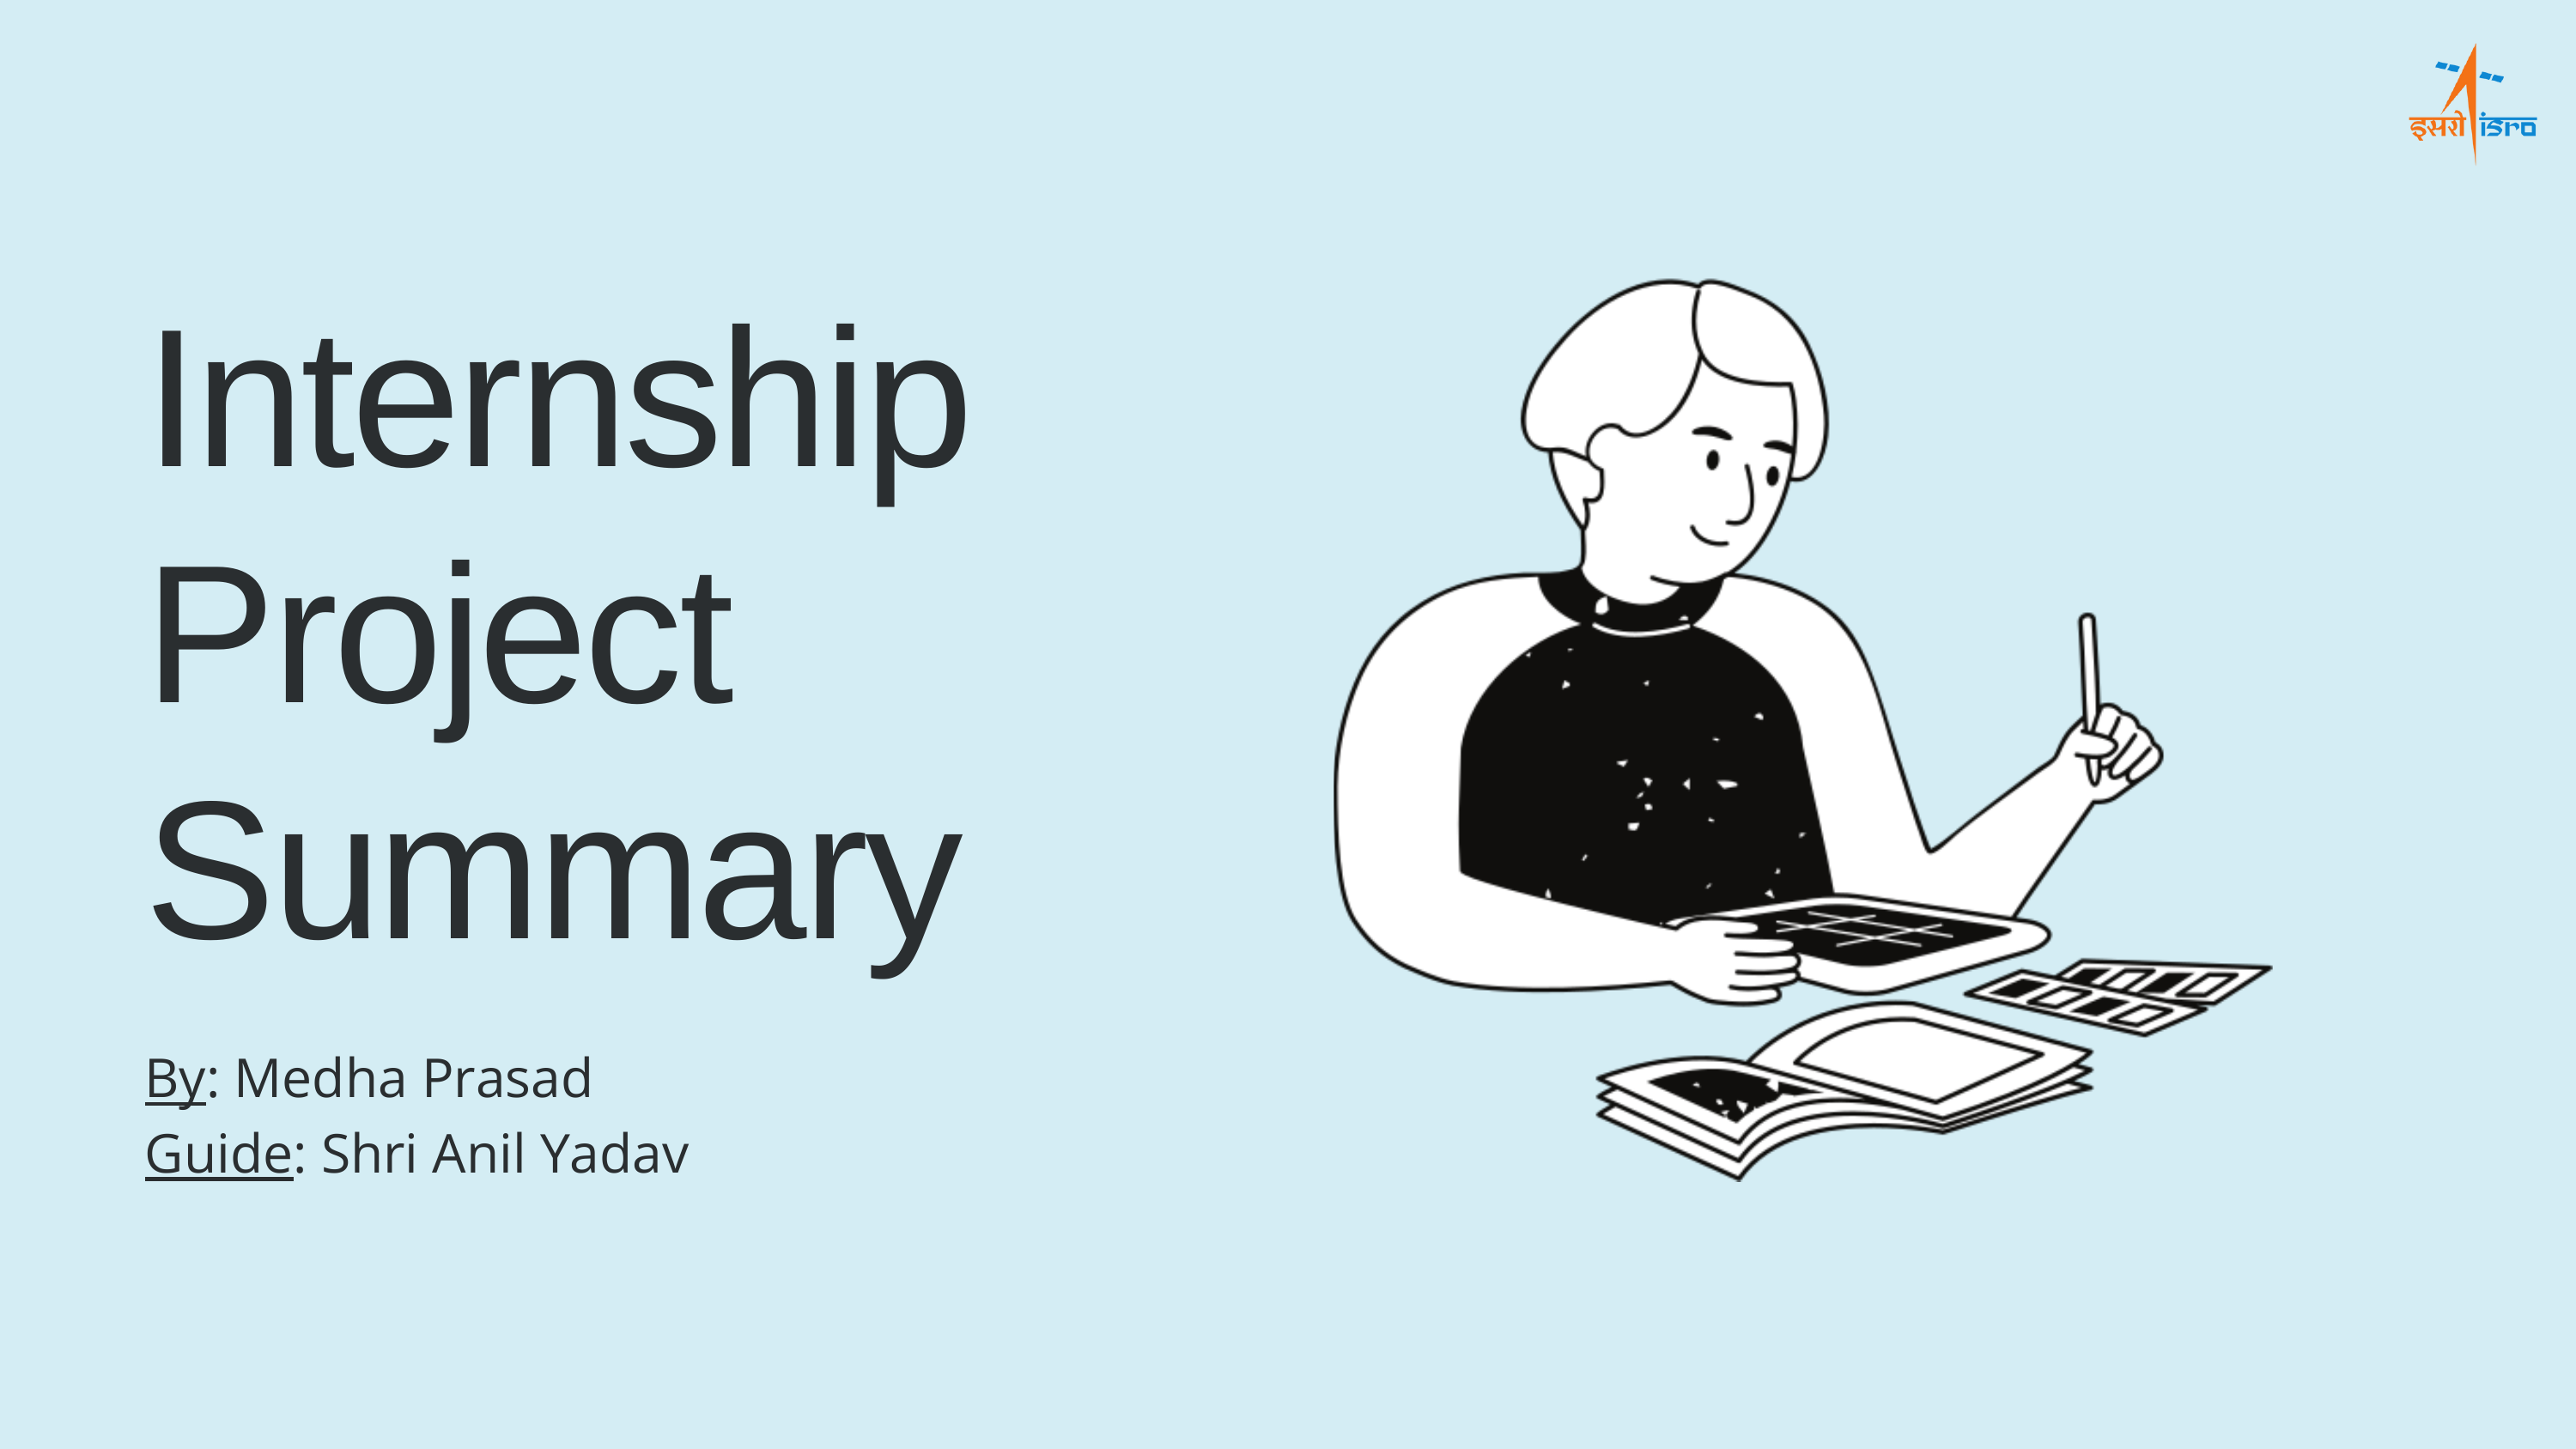

Internship Project Summary
By: Medha Prasad
Guide: Shri Anil Yadav